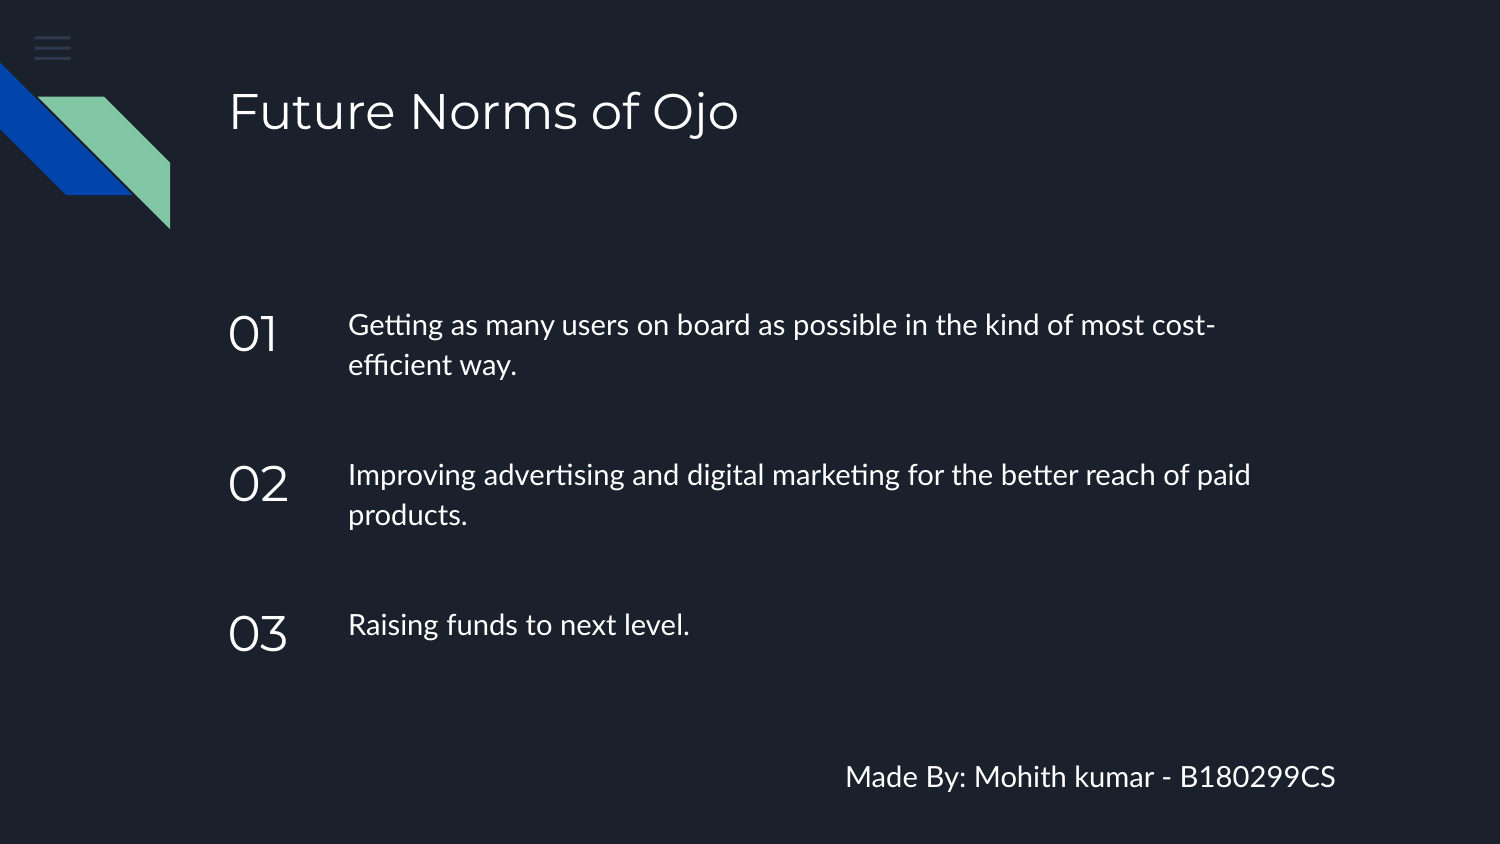

# Future Norms of Ojo
01

Getting as many users on board as possible in the kind of most cost-efficient way.
02

Improving advertising and digital marketing for the better reach of paid products.
03
Raising funds to next level.
Made By: Mohith kumar - B180299CS